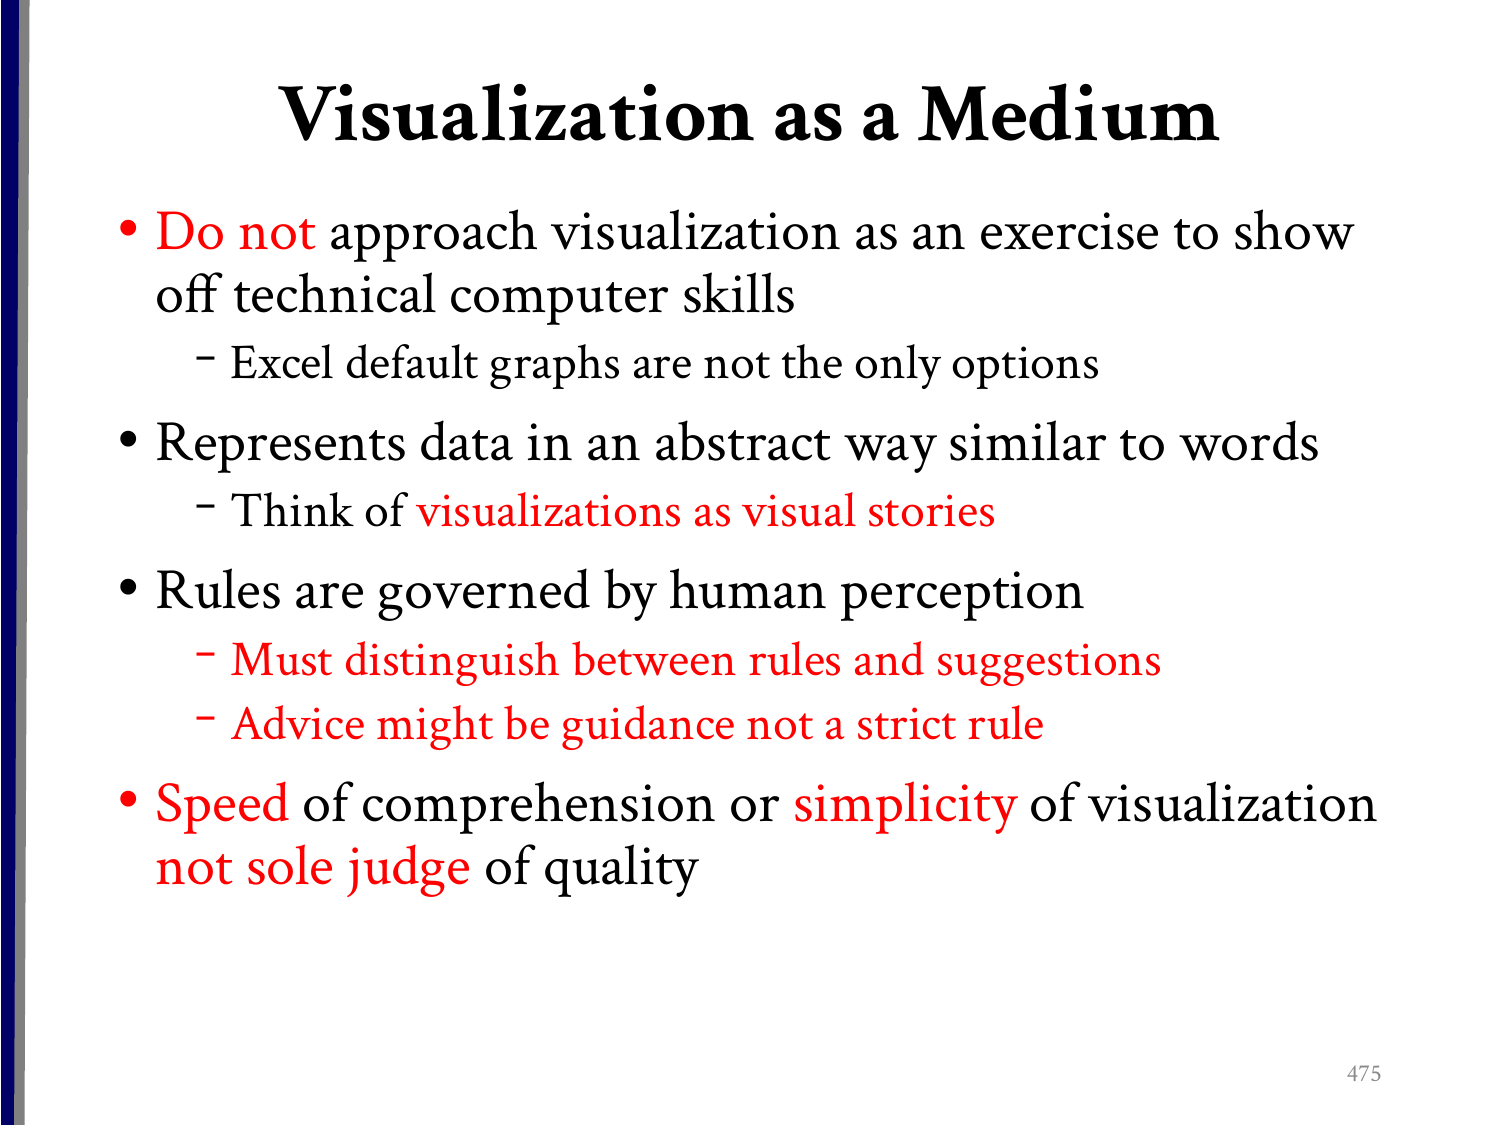

# Visualization as a Medium
Do not approach visualization as an exercise to show off technical computer skills
Excel default graphs are not the only options
Represents data in an abstract way similar to words
Think of visualizations as visual stories
Rules are governed by human perception
Must distinguish between rules and suggestions
Advice might be guidance not a strict rule
Speed of comprehension or simplicity of visualization not sole judge of quality
475